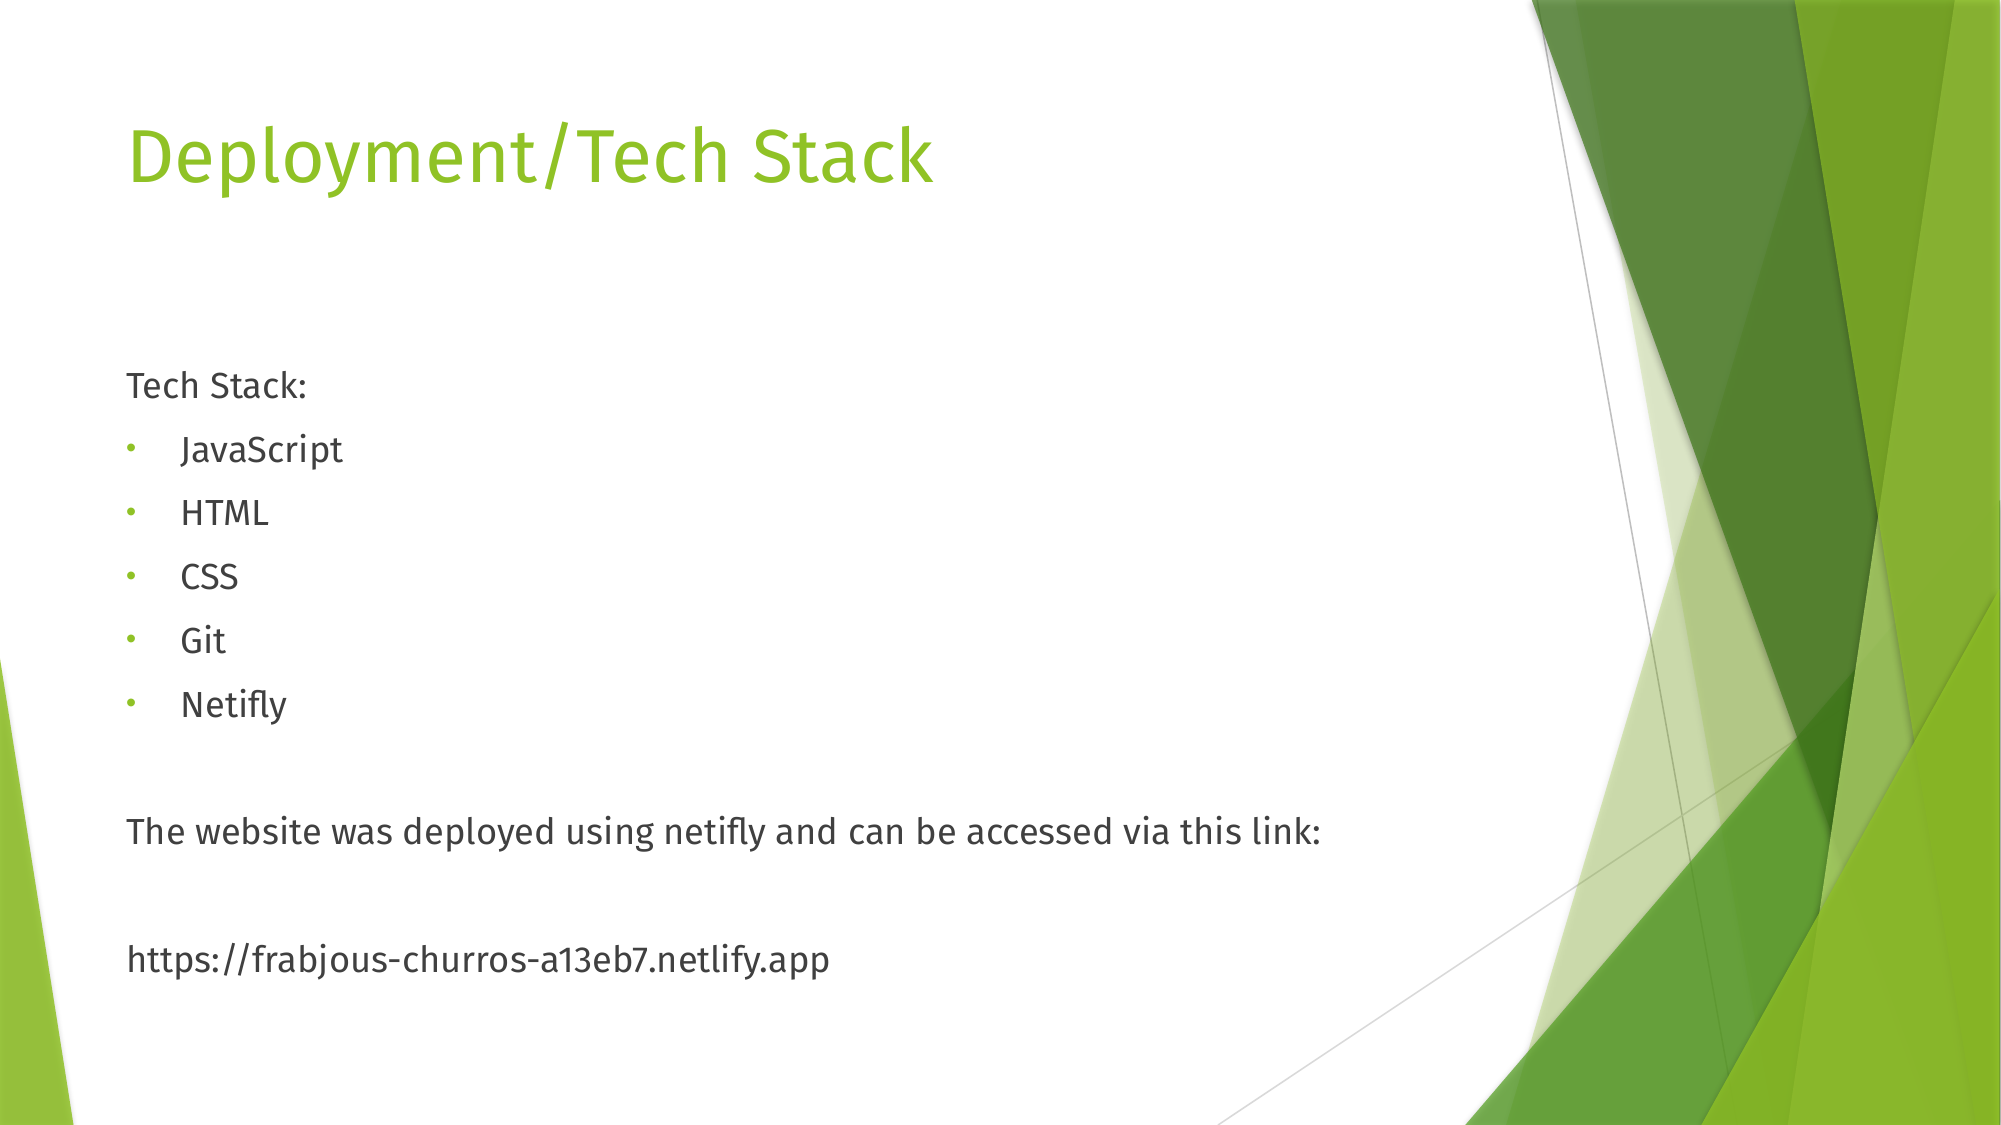

# Deployment/Tech Stack
Tech Stack:
JavaScript
HTML
CSS
Git
Netifly

The website was deployed using netifly and can be accessed via this link:

https://frabjous-churros-a13eb7.netlify.app